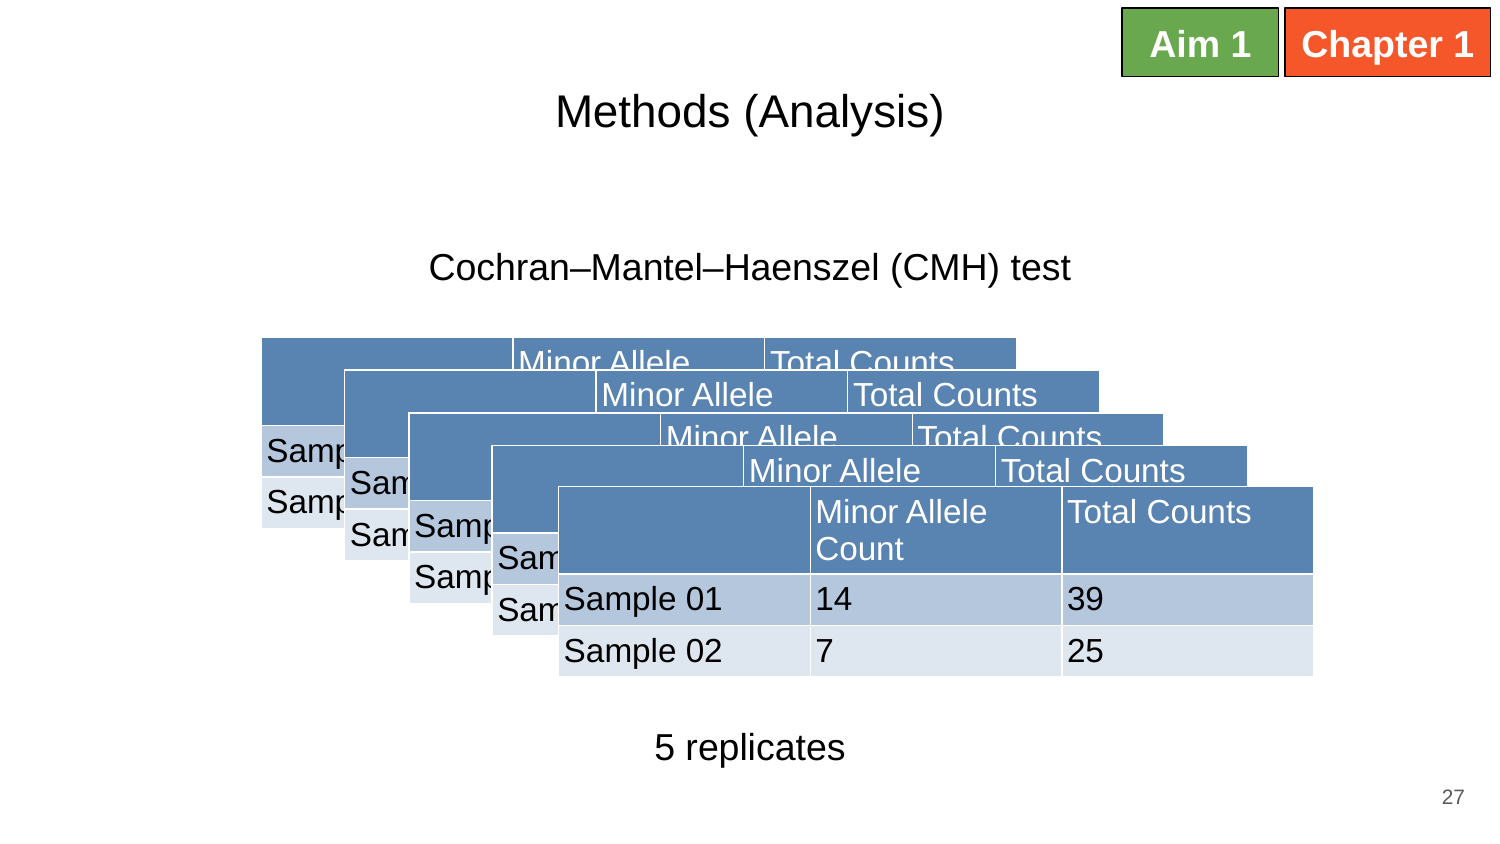

Aim 1
Chapter 1
# Methods (Analysis)
Cochran–Mantel–Haenszel (CMH) test
|  | Minor Allele Count | Total Counts |
| --- | --- | --- |
| Sample 01 | 12 | 36 |
| Sample 02 | 7 | 28 |
|  | Minor Allele Count | Total Counts |
| --- | --- | --- |
| Sample 01 | 12 | 36 |
| Sample 02 | 7 | 28 |
|  | Minor Allele Count | Total Counts |
| --- | --- | --- |
| Sample 01 | 12 | 36 |
| Sample 02 | 7 | 28 |
|  | Minor Allele Count | Total Counts |
| --- | --- | --- |
| Sample 01 | 12 | 36 |
| Sample 02 | 7 | 28 |
|  | Minor Allele Count | Total Counts |
| --- | --- | --- |
| Sample 01 | 12 | 36 |
| Sample 02 | 7 | 28 |
|  | Minor Allele Count | Total Counts |
| --- | --- | --- |
| Sample 01 | 12 | 36 |
| Sample 02 | 7 | 28 |
|  | Minor Allele Count | Total Counts |
| --- | --- | --- |
| Sample 01 | 14 | 39 |
| Sample 02 | 7 | 25 |
5 replicates
27